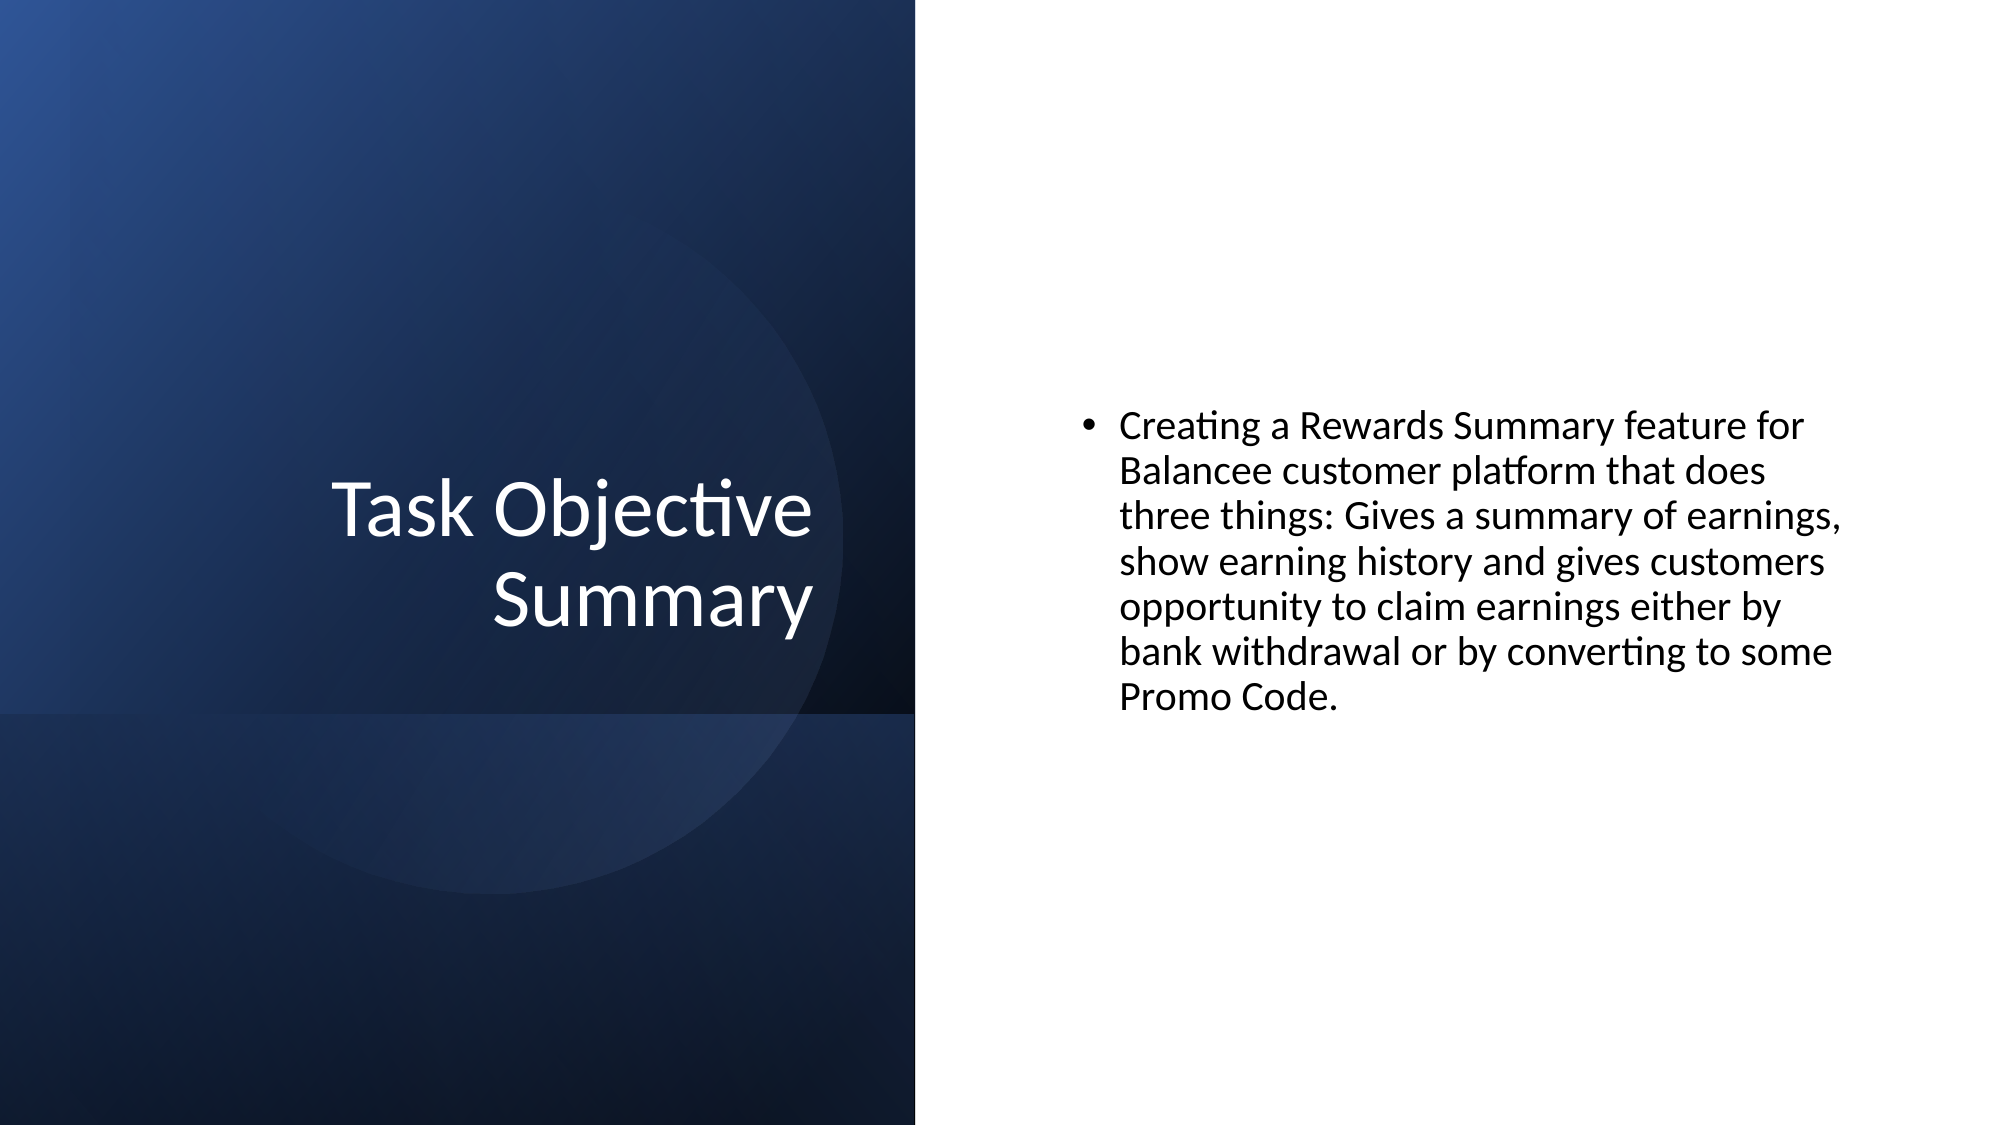

# Task Objective Summary

Creating a Rewards Summary feature for Balancee customer platform that does three things: Gives a summary of earnings, show earning history and gives customers opportunity to claim earnings either by bank withdrawal or by converting to some Promo Code.